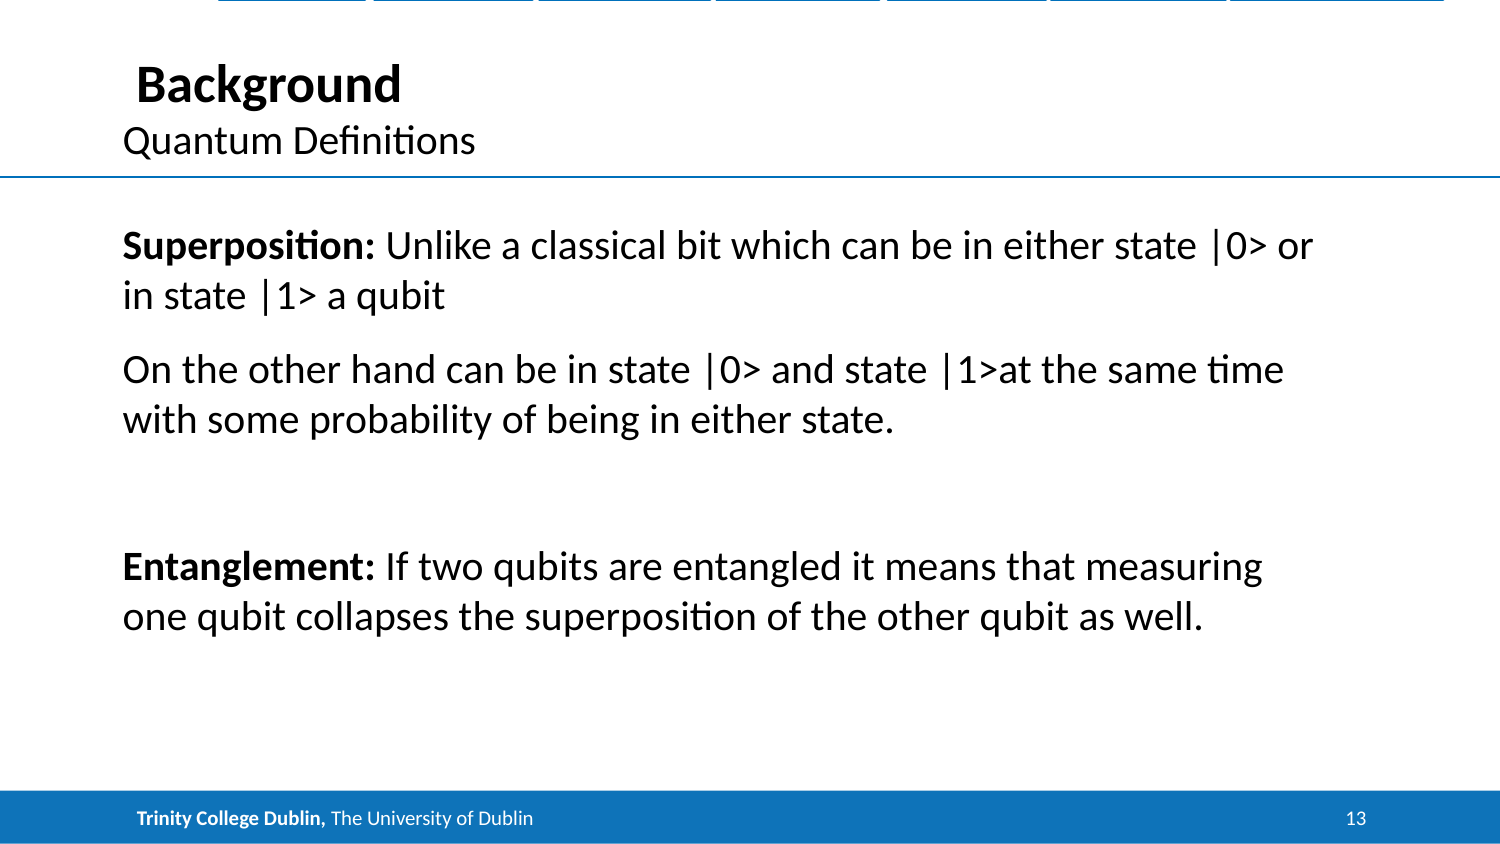

Introduction & background
The Circuits
Data Encoding
Quantum
    Run
Classical
   Run
Results
   Future
   Work
Conclusion
# Background
Quantum Definitions
Superposition: Unlike a classical bit which can be in either state |0> or in state |1> a qubit
On the other hand can be in state |0> and state |1>at the same time with some probability of being in either state.

Entanglement: If two qubits are entangled it means that measuring one qubit collapses the superposition of the other qubit as well.

Trinity College Dublin, The University of Dublin